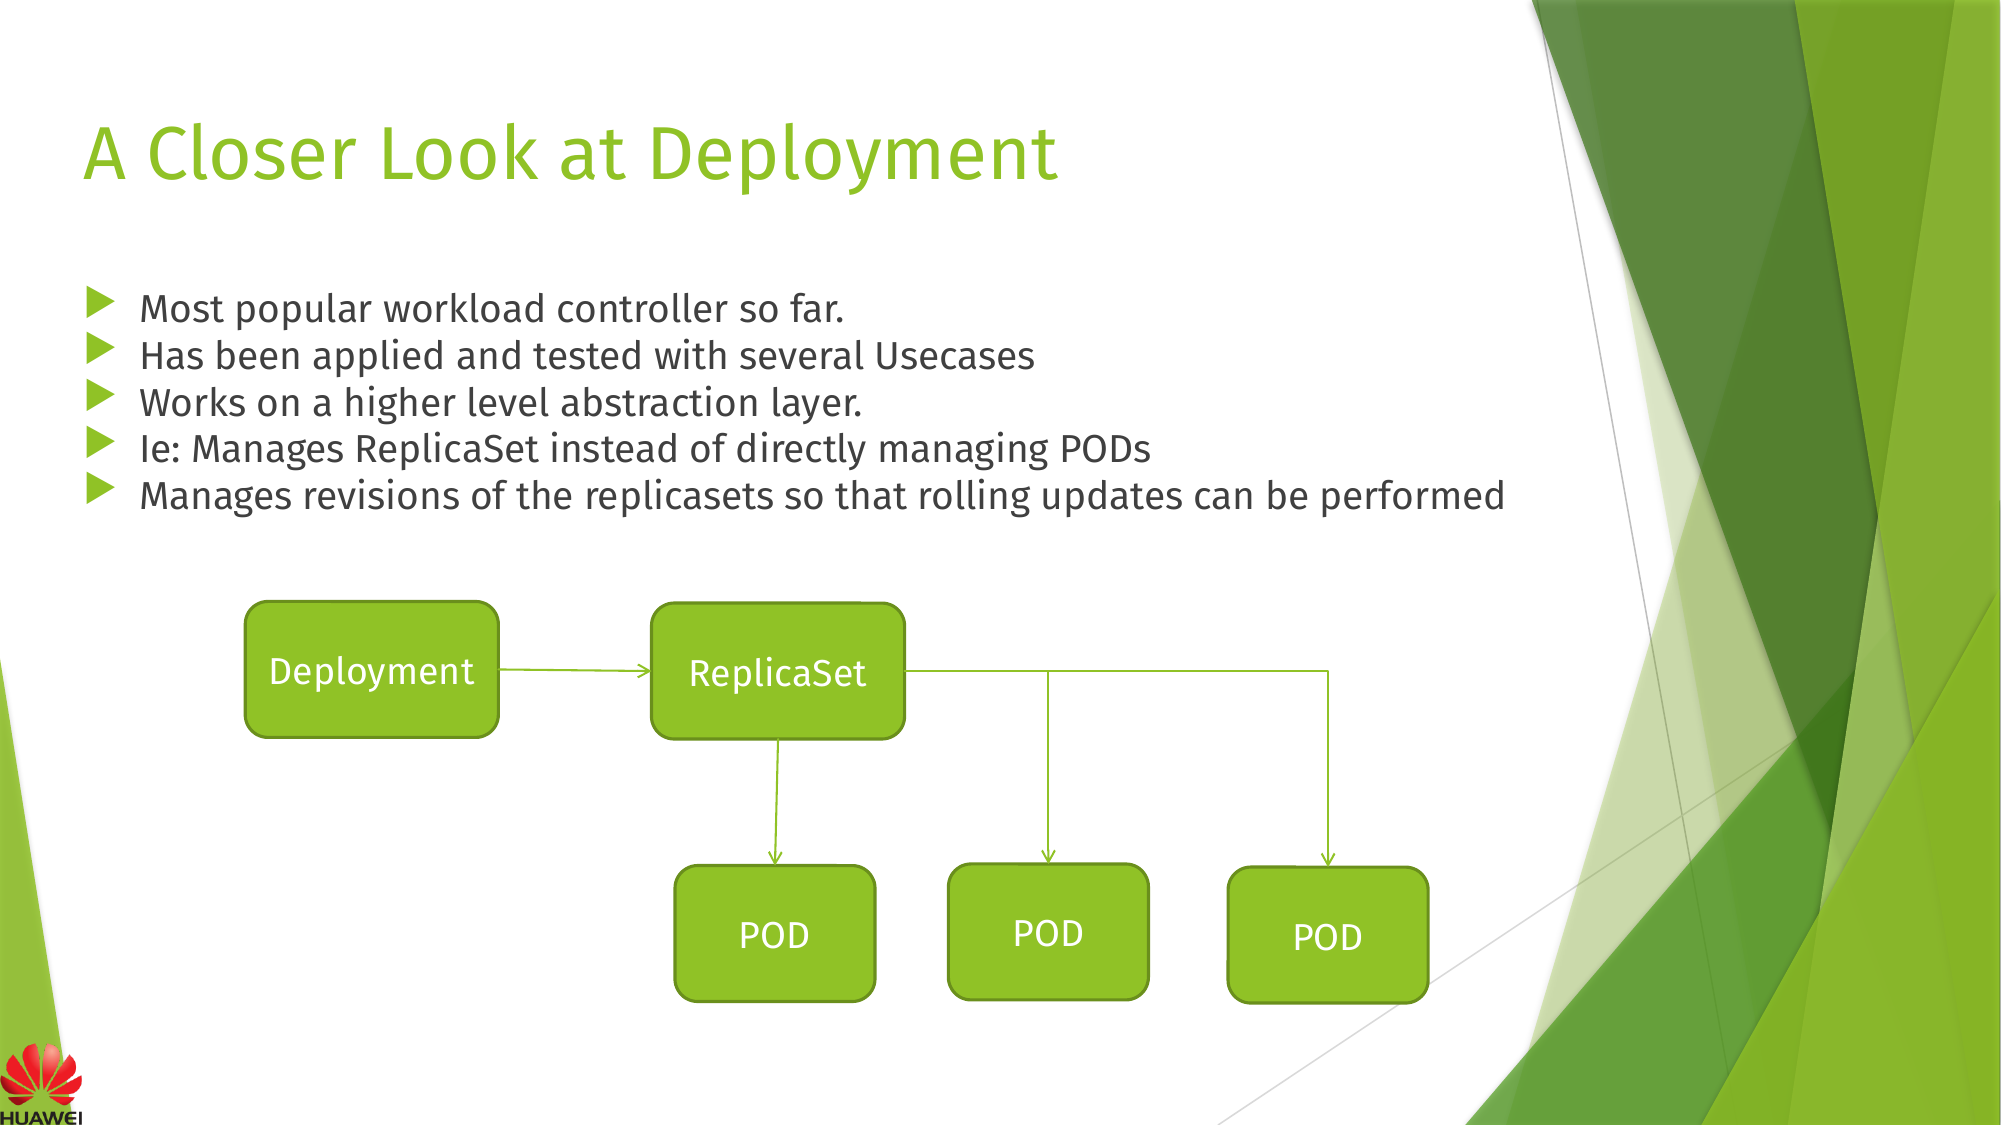

# A Closer Look at Deployment
Most popular workload controller so far.
Has been applied and tested with several Usecases
Works on a higher level abstraction layer.
Ie: Manages ReplicaSet instead of directly managing PODs
Manages revisions of the replicasets so that rolling updates can be performed
Deployment
ReplicaSet
POD
POD
POD